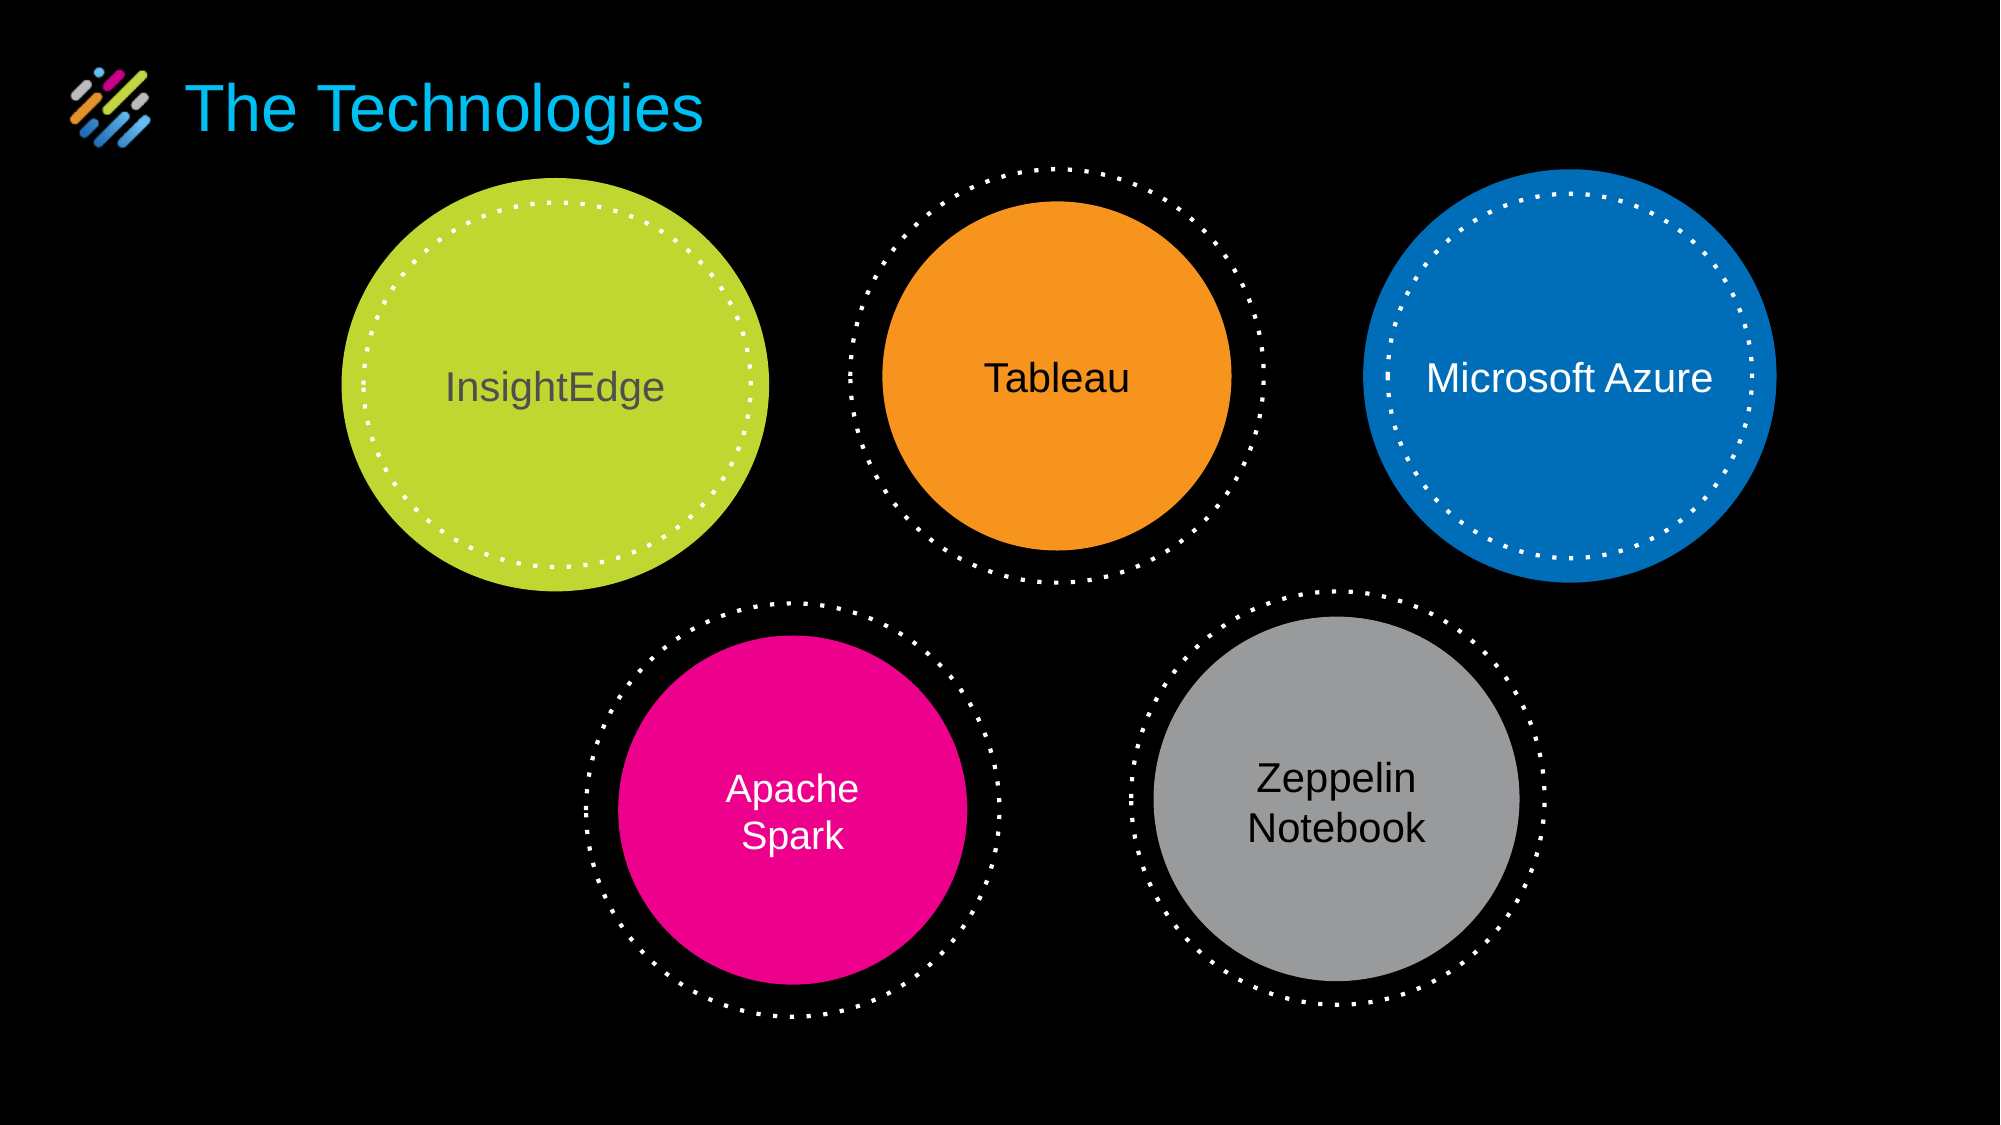

# The Technologies
Microsoft Azure

Tableau
InsightEdge

Zeppelin Notebook

Apache Spark